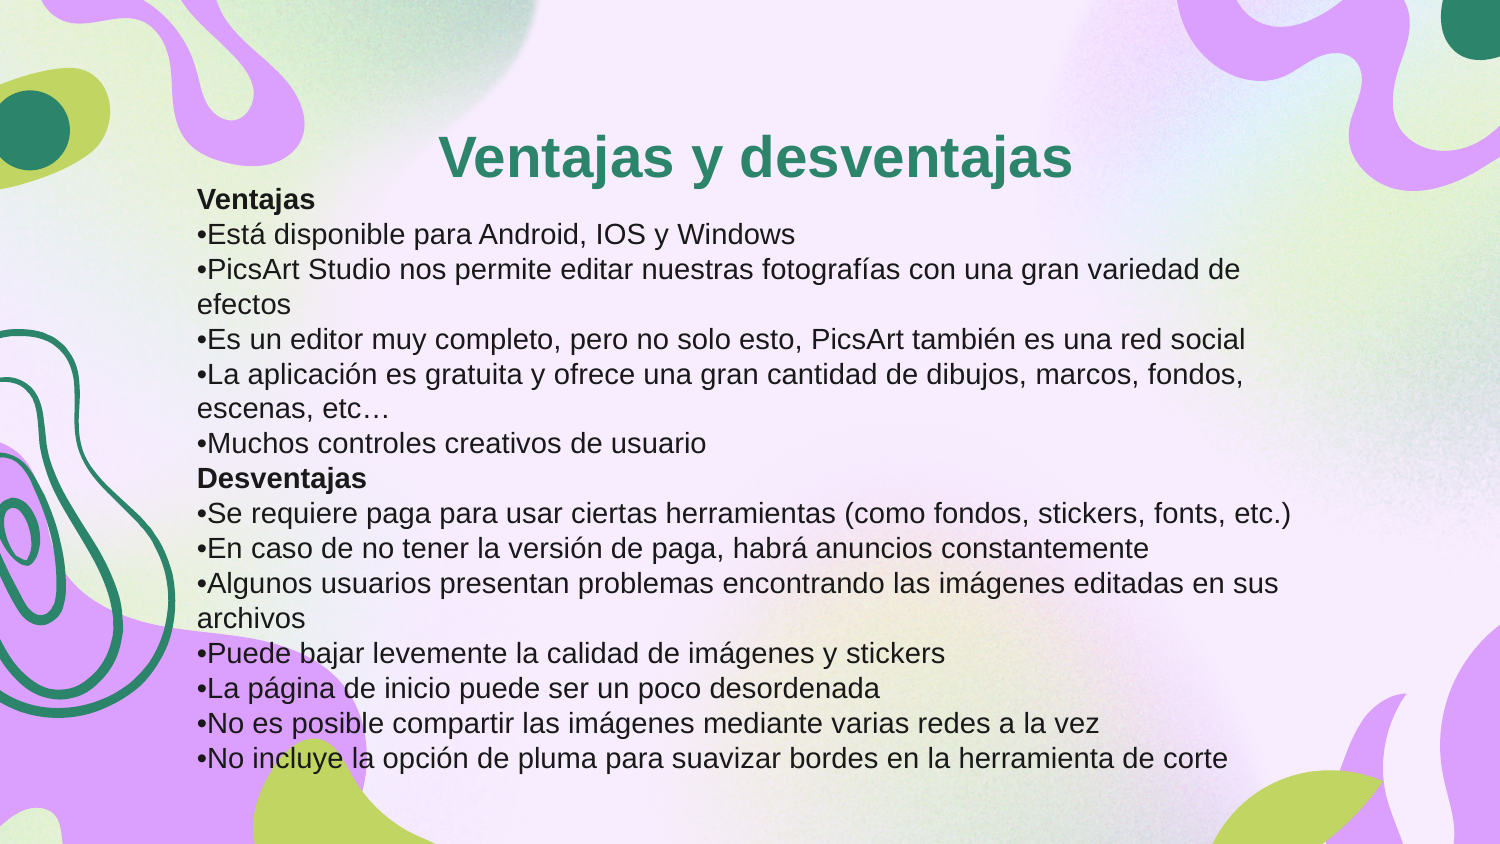

# Ventajas y desventajas
Ventajas
•Está disponible para Android, IOS y Windows
•PicsArt Studio nos permite editar nuestras fotografías con una gran variedad de efectos
•Es un editor muy completo, pero no solo esto, PicsArt también es una red social
•La aplicación es gratuita y ofrece una gran cantidad de dibujos, marcos, fondos, escenas, etc…
•Muchos controles creativos de usuario
Desventajas
•Se requiere paga para usar ciertas herramientas (como fondos, stickers, fonts, etc.)
•En caso de no tener la versión de paga, habrá anuncios constantemente
•Algunos usuarios presentan problemas encontrando las imágenes editadas en sus archivos
•Puede bajar levemente la calidad de imágenes y stickers
•La página de inicio puede ser un poco desordenada
•No es posible compartir las imágenes mediante varias redes a la vez
•No incluye la opción de pluma para suavizar bordes en la herramienta de corte